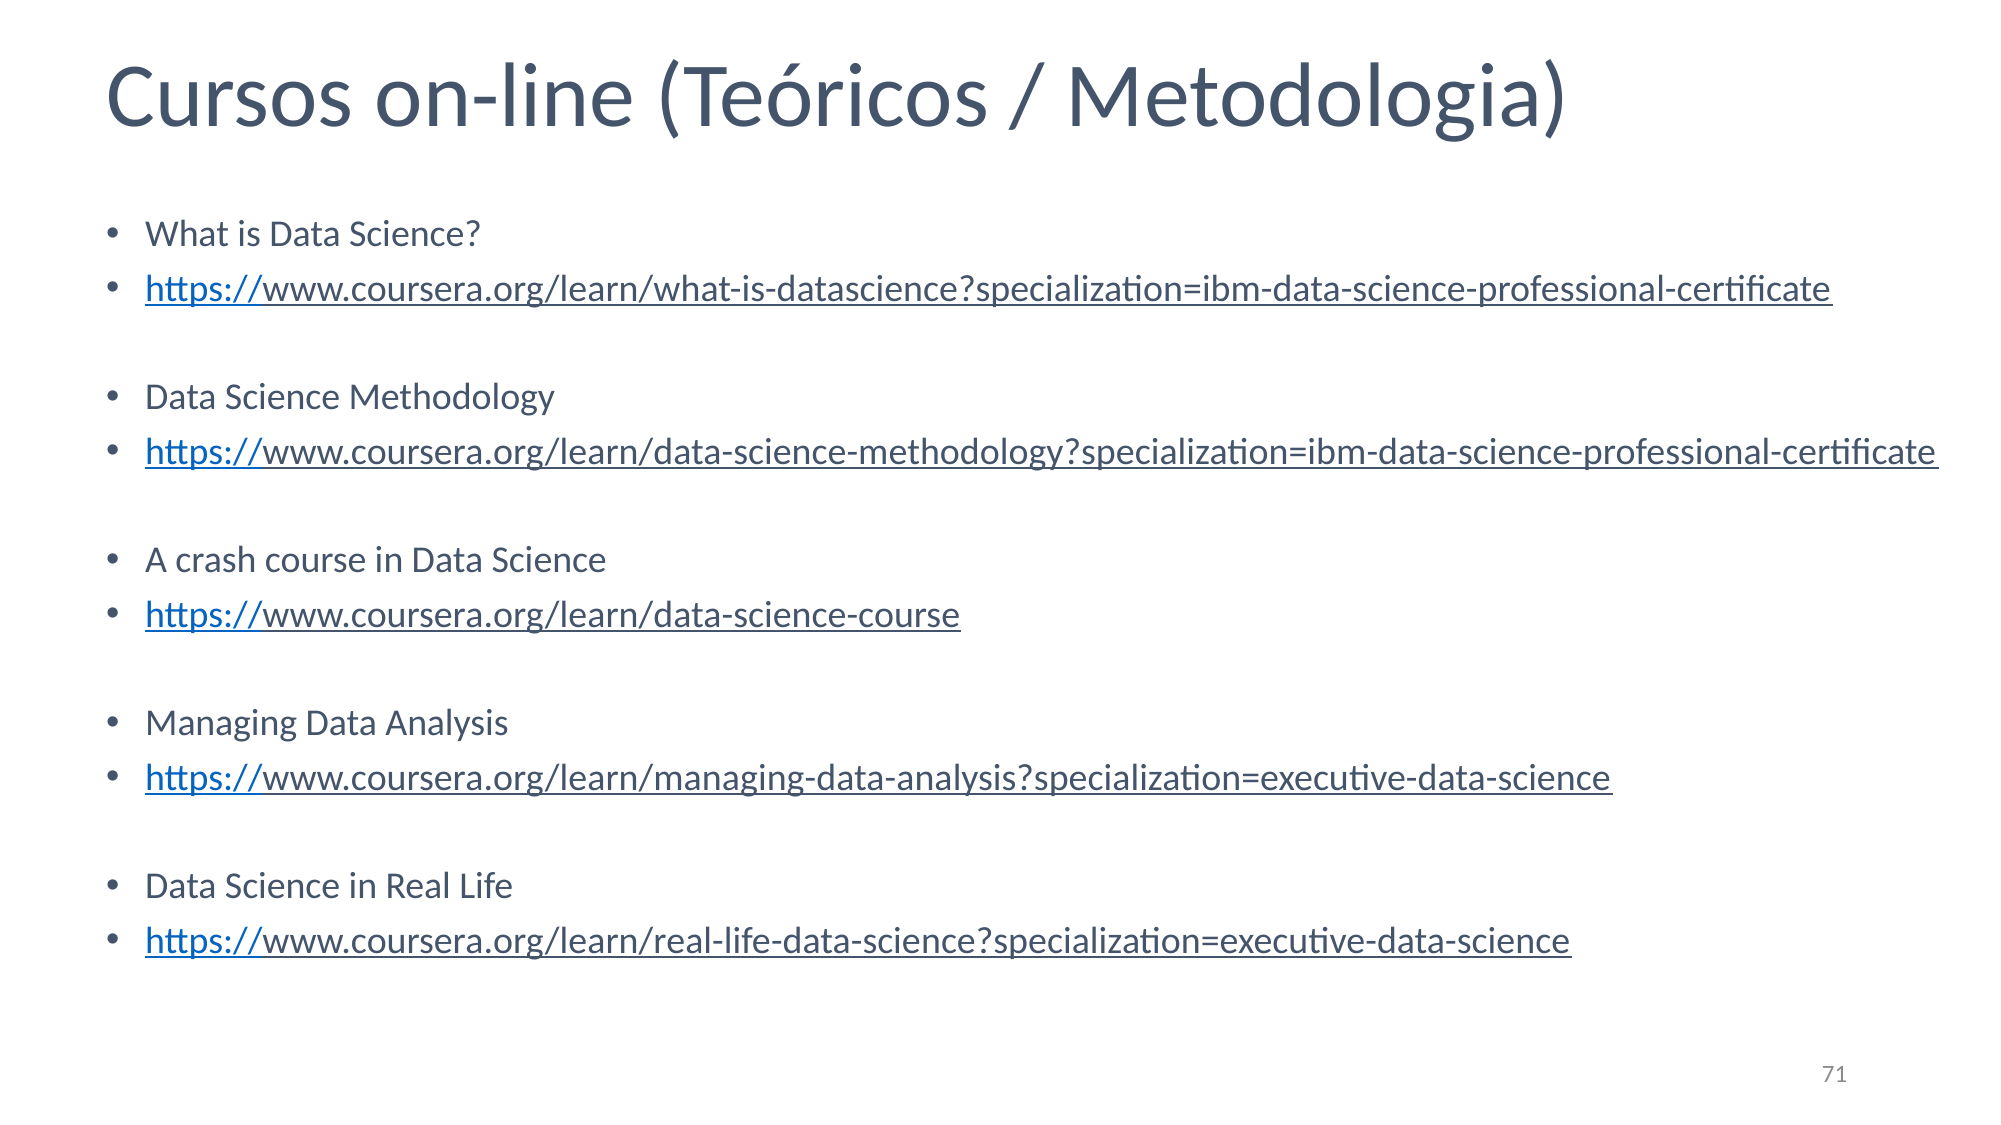

# Cursos on-line (Teóricos / Metodologia)
What is Data Science?
https://www.coursera.org/learn/what-is-datascience?specialization=ibm-data-science-professional-certificate

Data Science Methodology
https://www.coursera.org/learn/data-science-methodology?specialization=ibm-data-science-professional-certificate

A crash course in Data Science
https://www.coursera.org/learn/data-science-course

Managing Data Analysis
https://www.coursera.org/learn/managing-data-analysis?specialization=executive-data-science

Data Science in Real Life
https://www.coursera.org/learn/real-life-data-science?specialization=executive-data-science
71